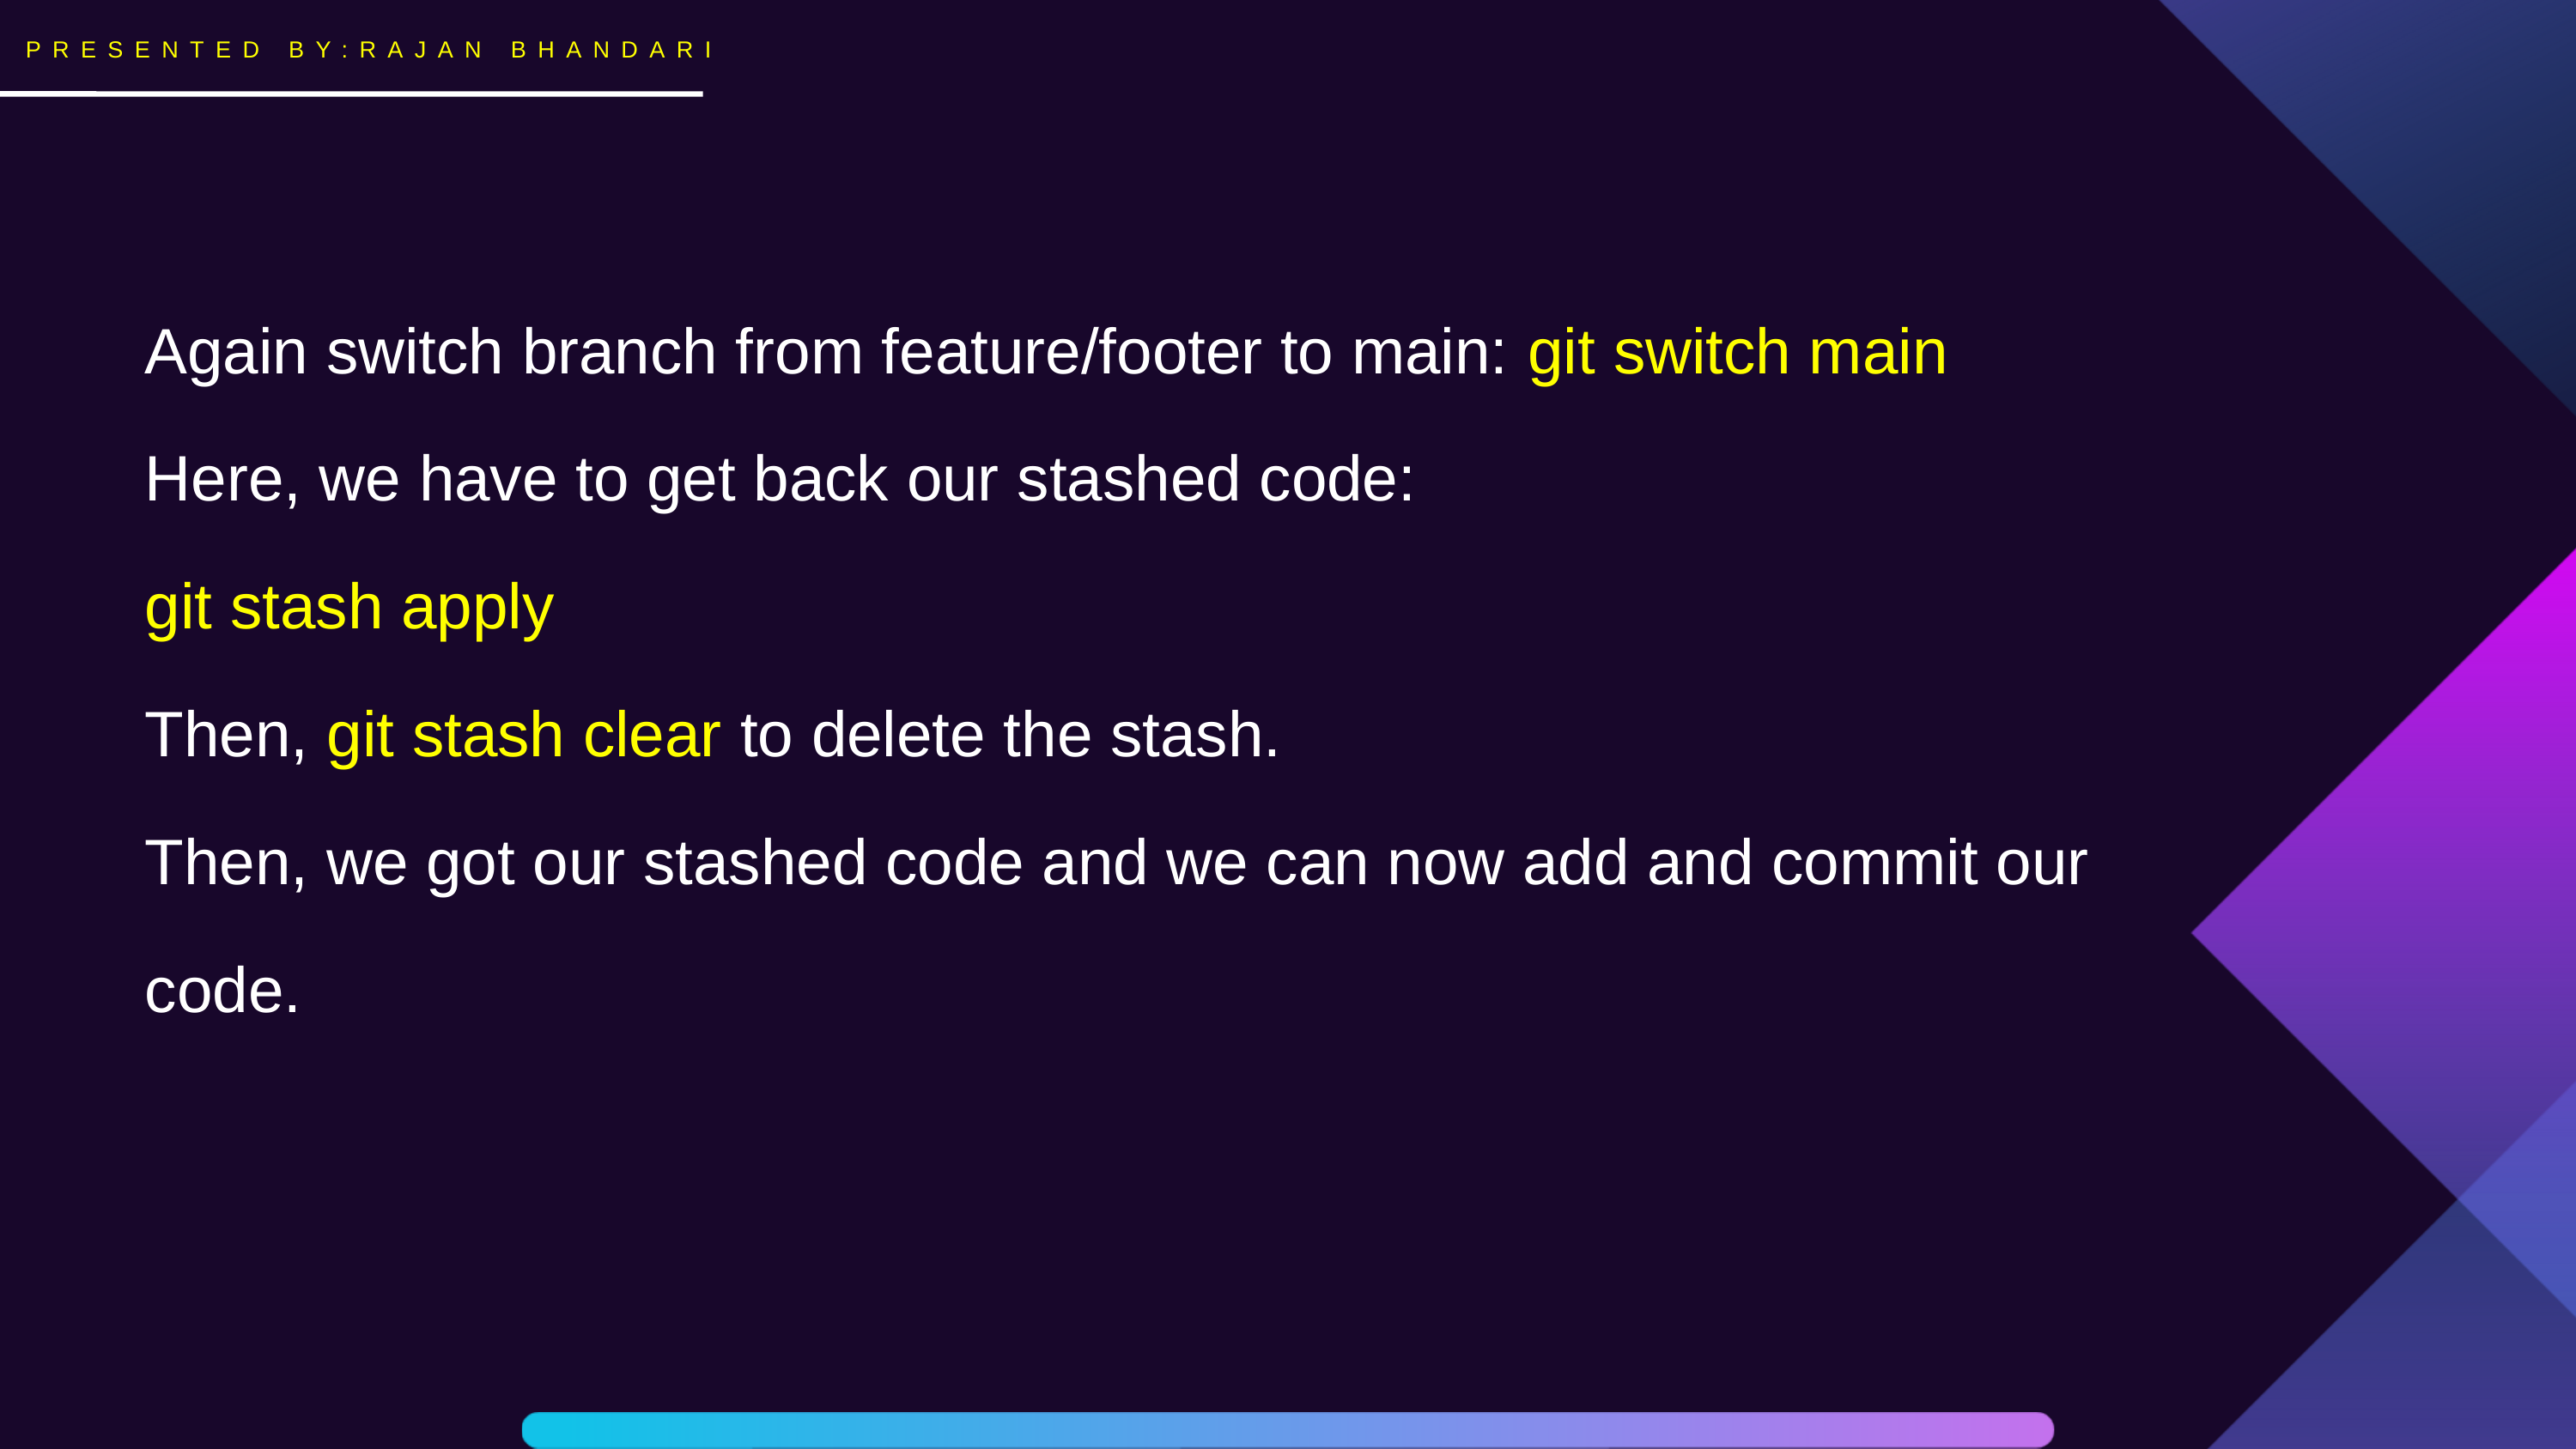

PRESENTED BY:RAJAN BHANDARI

Again switch branch from feature/footer to main: git switch main
Here, we have to get back our stashed code:
git stash apply
Then, git stash clear to delete the stash.
Then, we got our stashed code and we can now add and commit our code.